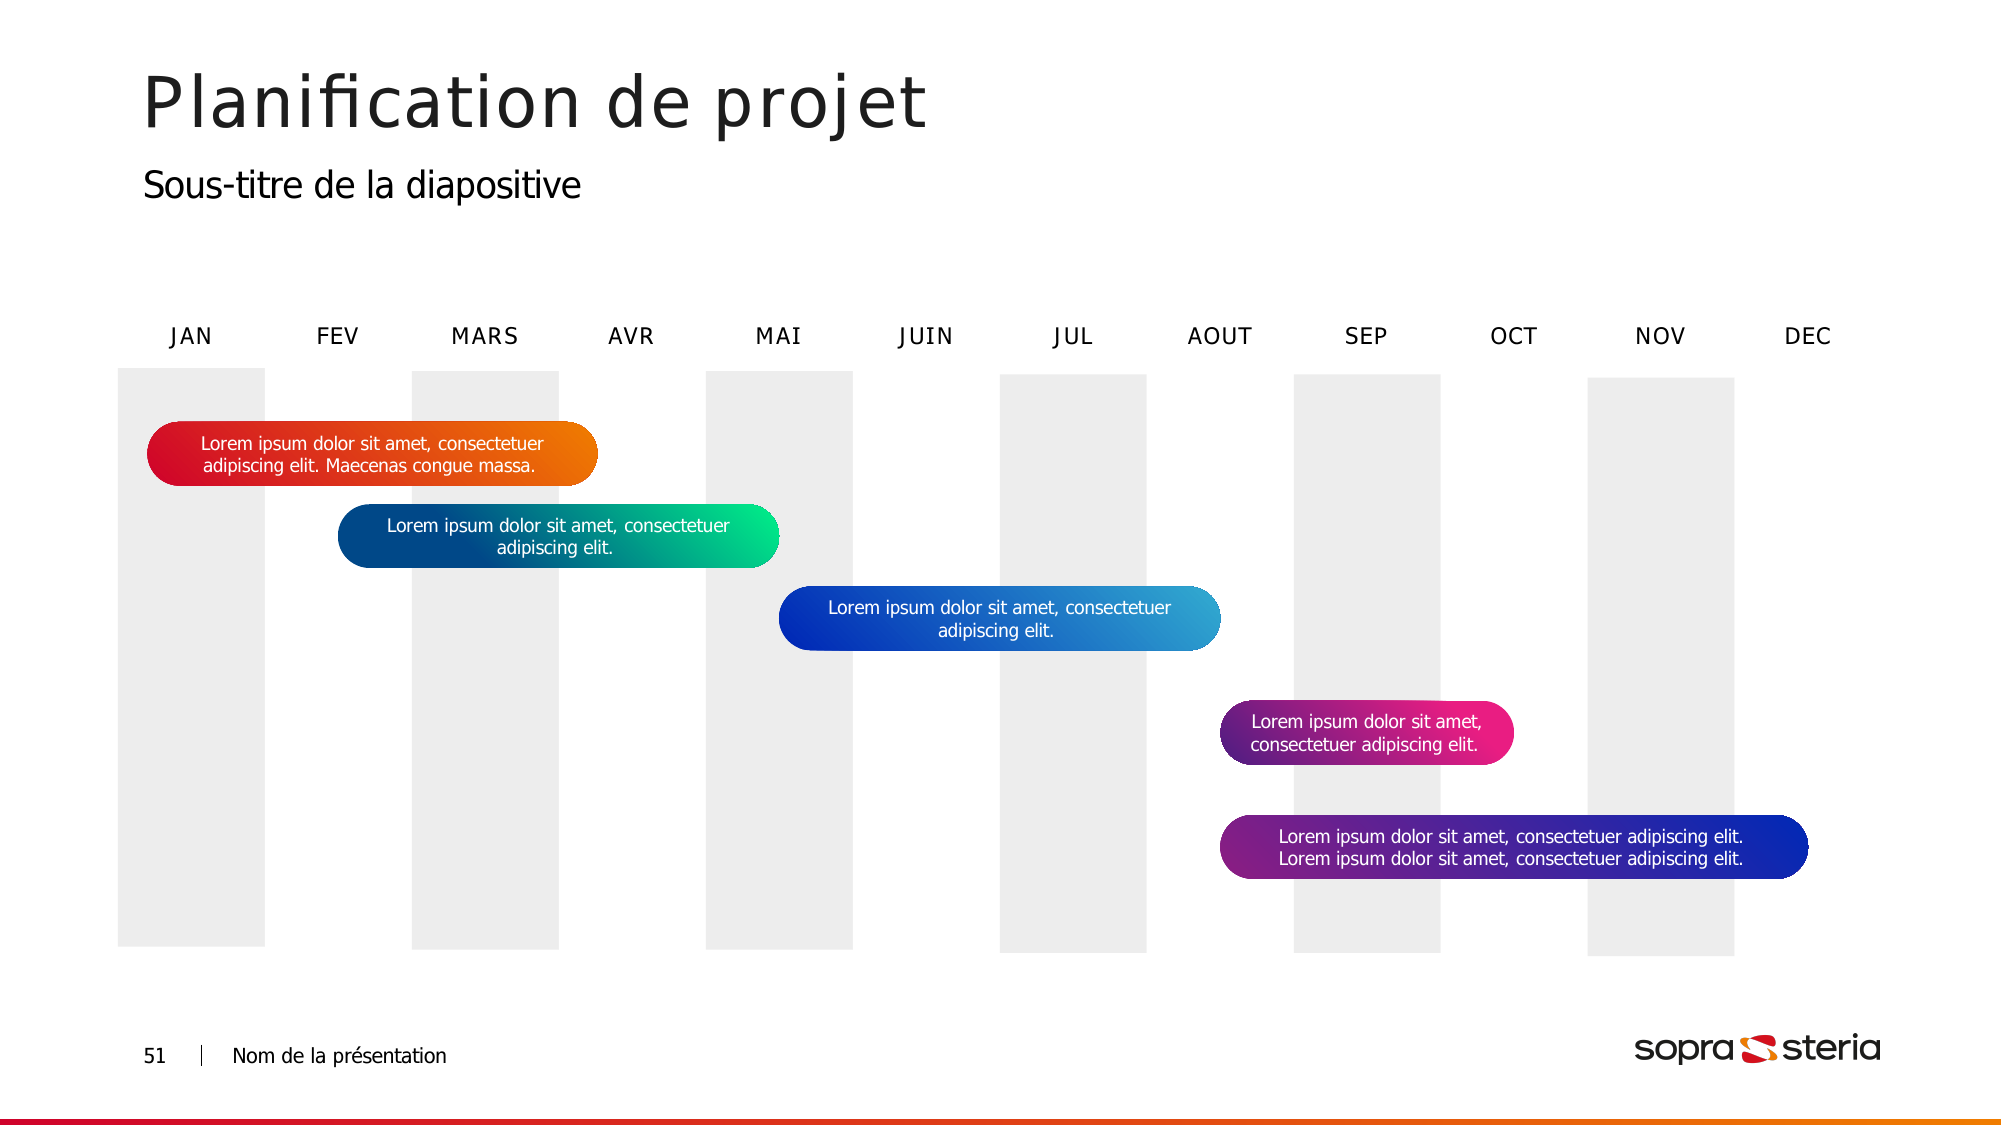

# Planification de projet
Sous-titre de la diapositive
JAN
FEV
MARS
AVR
MAI
JUIN
JUL
AOUT
SEP
OCT
NOV
DEC

Lorem ipsum dolor sit amet, consectetuer adipiscing elit. Maecenas congue massa.
Lorem ipsum dolor sit amet, consectetuer adipiscing elit.
Lorem ipsum dolor sit amet, consectetuer adipiscing elit.
Lorem ipsum dolor sit amet, consectetuer adipiscing elit.
Lorem ipsum dolor sit amet, consectetuer adipiscing elit.
Lorem ipsum dolor sit amet, consectetuer adipiscing elit.
Nom de la présentation